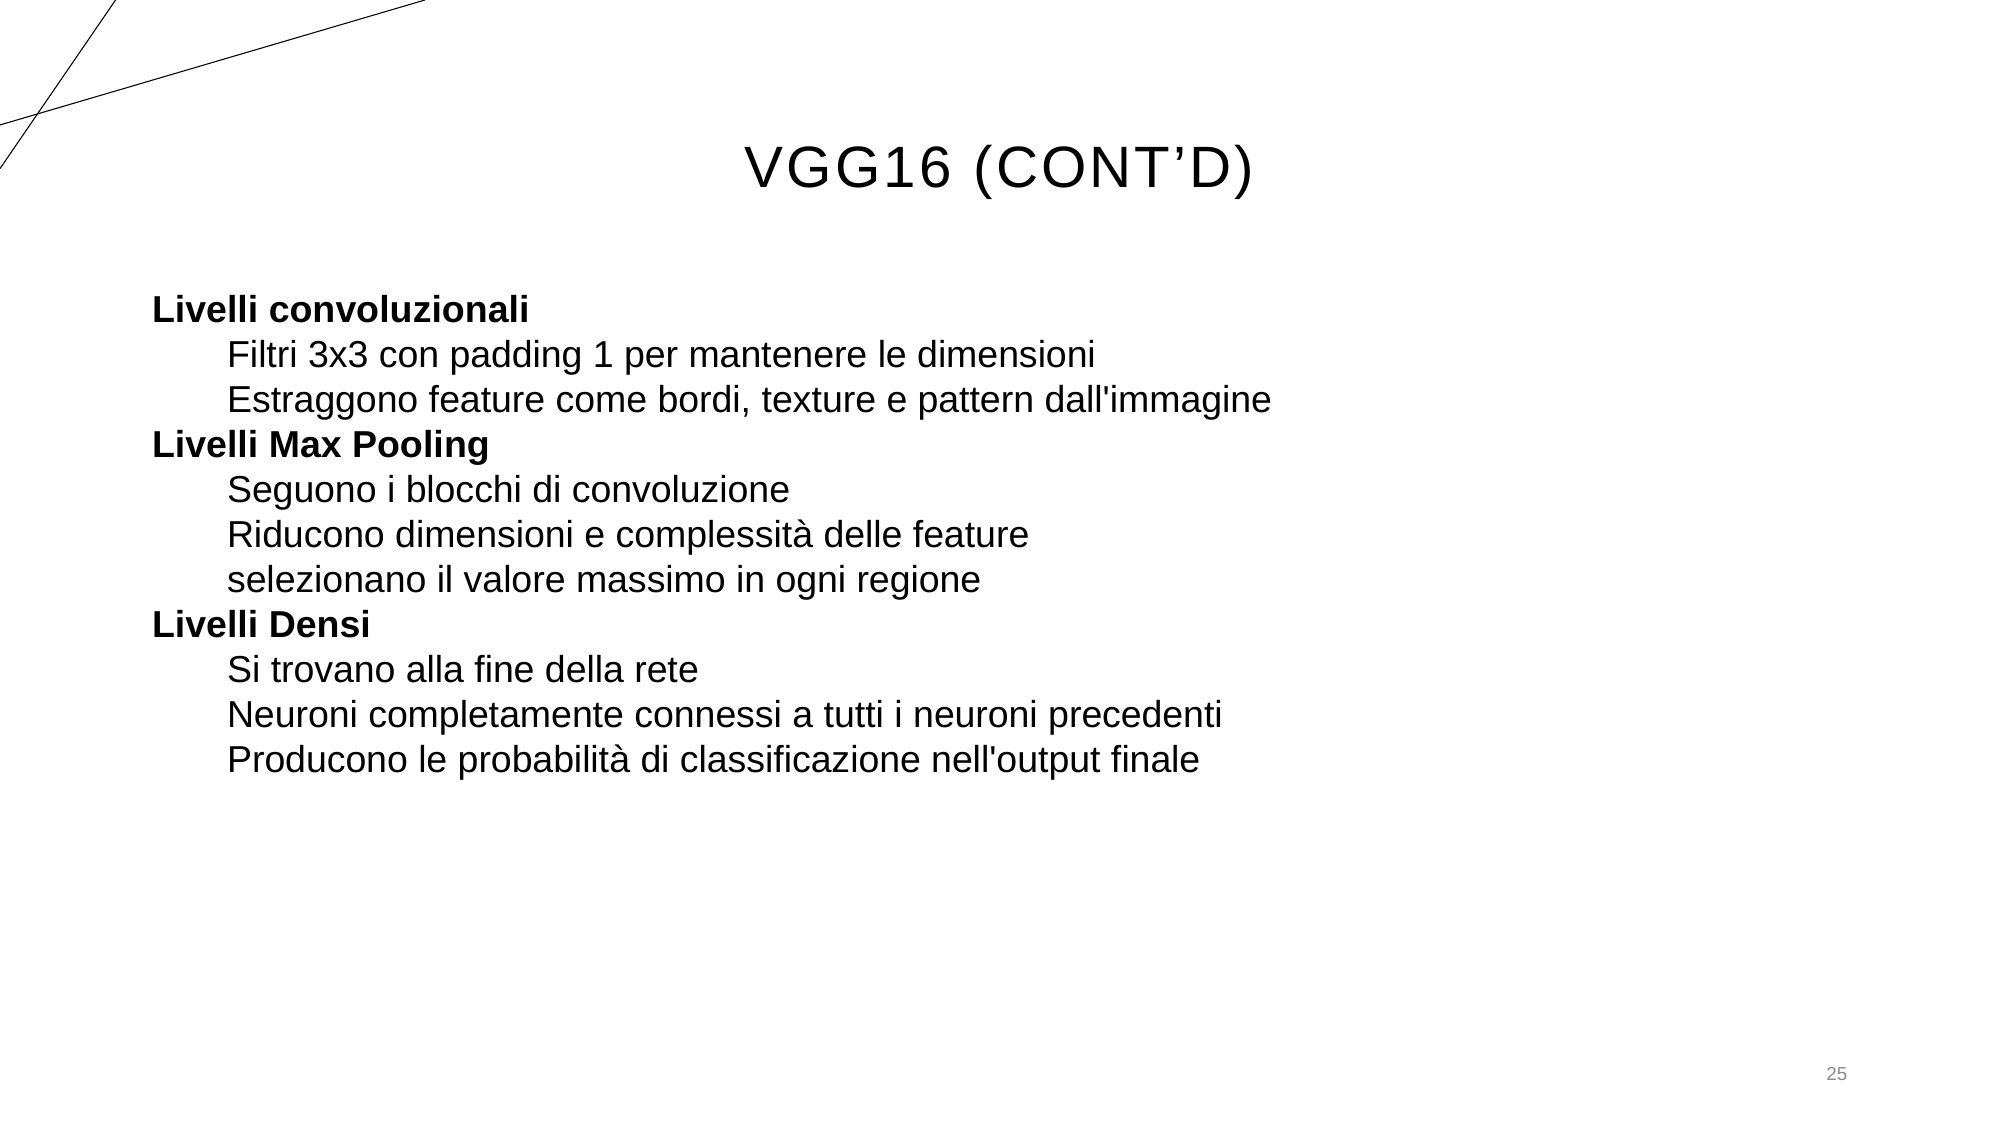

# Vgg16 (cont’d)
Livelli convoluzionali
Filtri 3x3 con padding 1 per mantenere le dimensioni
Estraggono feature come bordi, texture e pattern dall'immagine
Livelli Max Pooling
Seguono i blocchi di convoluzione
Riducono dimensioni e complessità delle feature
selezionano il valore massimo in ogni regione
Livelli Densi
Si trovano alla fine della rete
Neuroni completamente connessi a tutti i neuroni precedenti
Producono le probabilità di classificazione nell'output finale
25